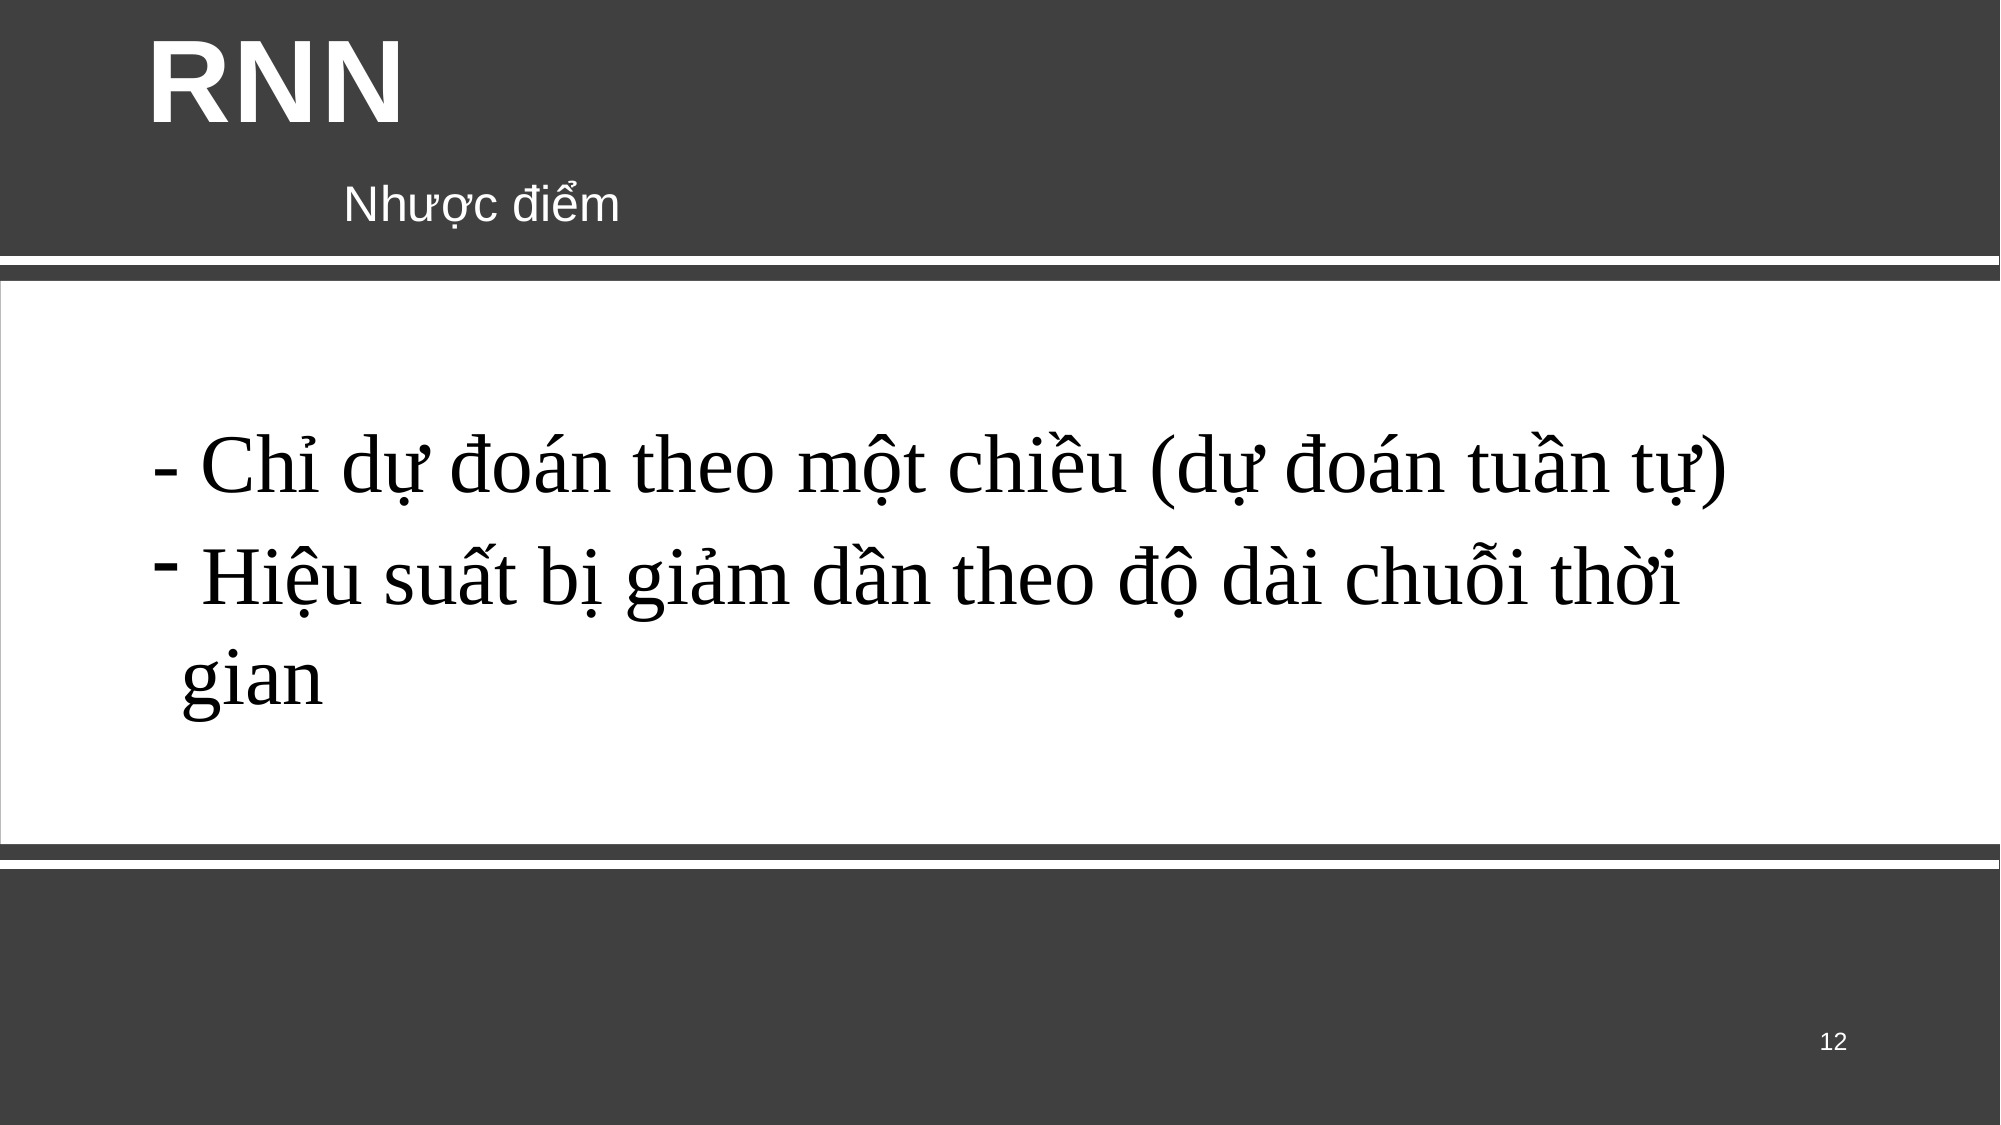

# RNN
Nhược điểm

- Chỉ dự đoán theo một chiều (dự đoán tuần tự)
 Hiệu suất bị giảm dần theo độ dài chuỗi thời gian

12